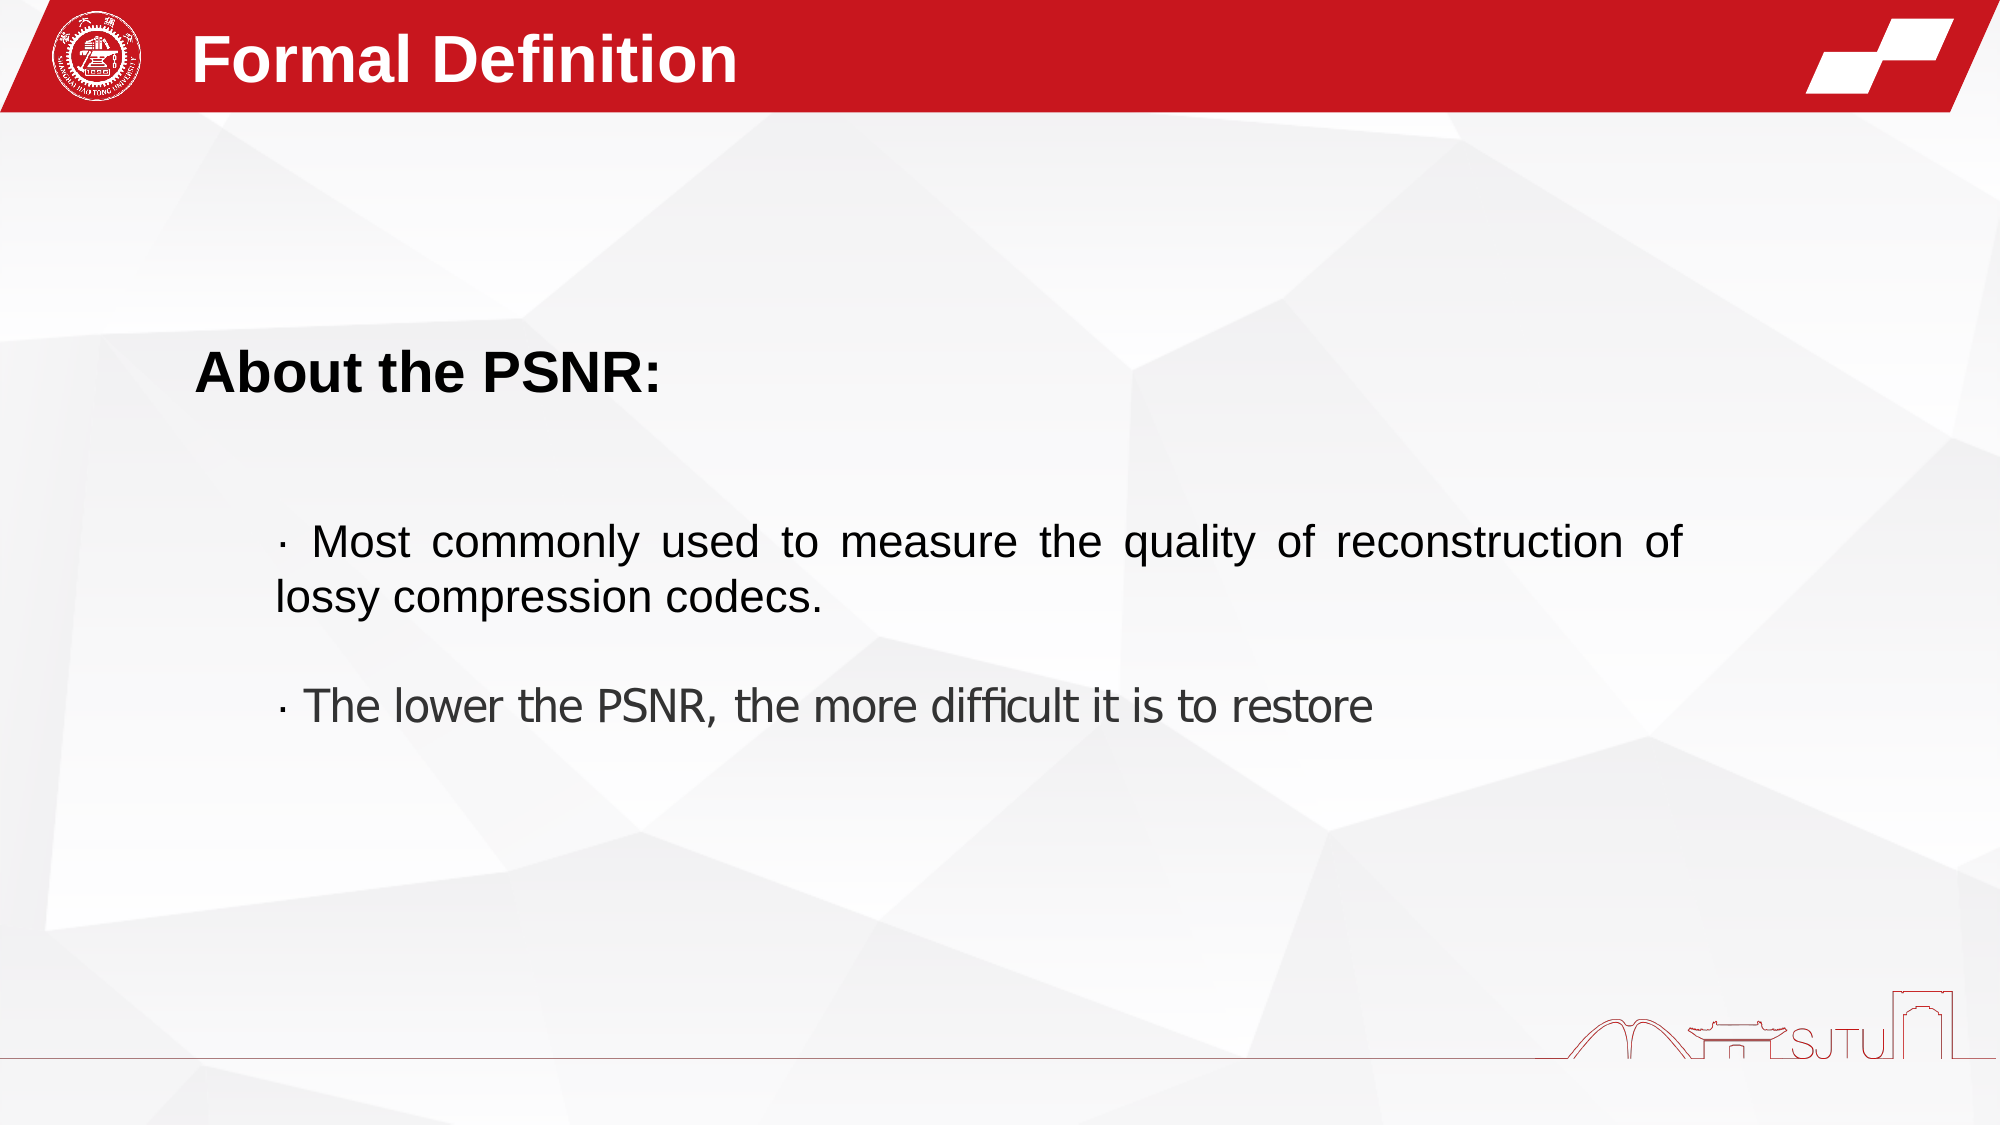

Formal Definition
About the PSNR:
· Most commonly used to measure the quality of reconstruction of lossy compression codecs.

· The lower the PSNR, the more difficult it is to restore